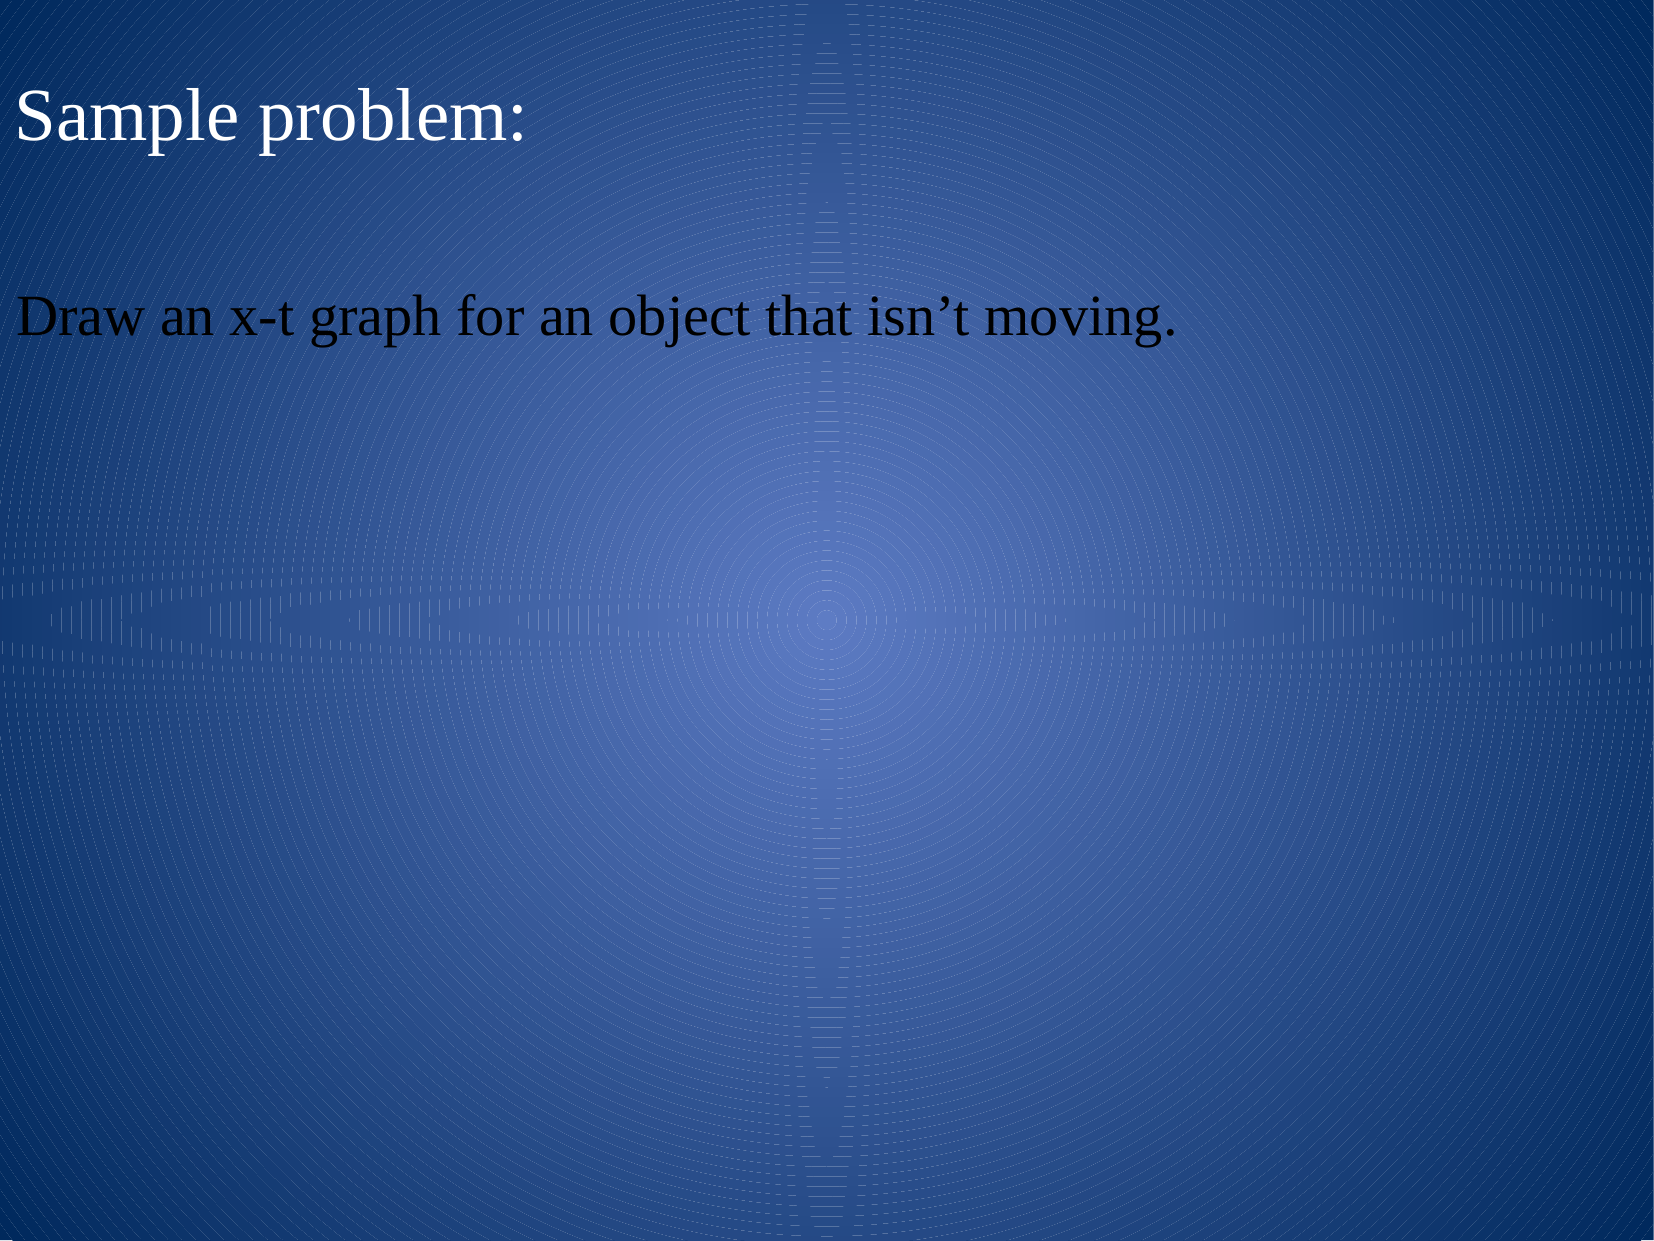

Sample problem:
Draw an x-t graph for an object that isn’t moving.